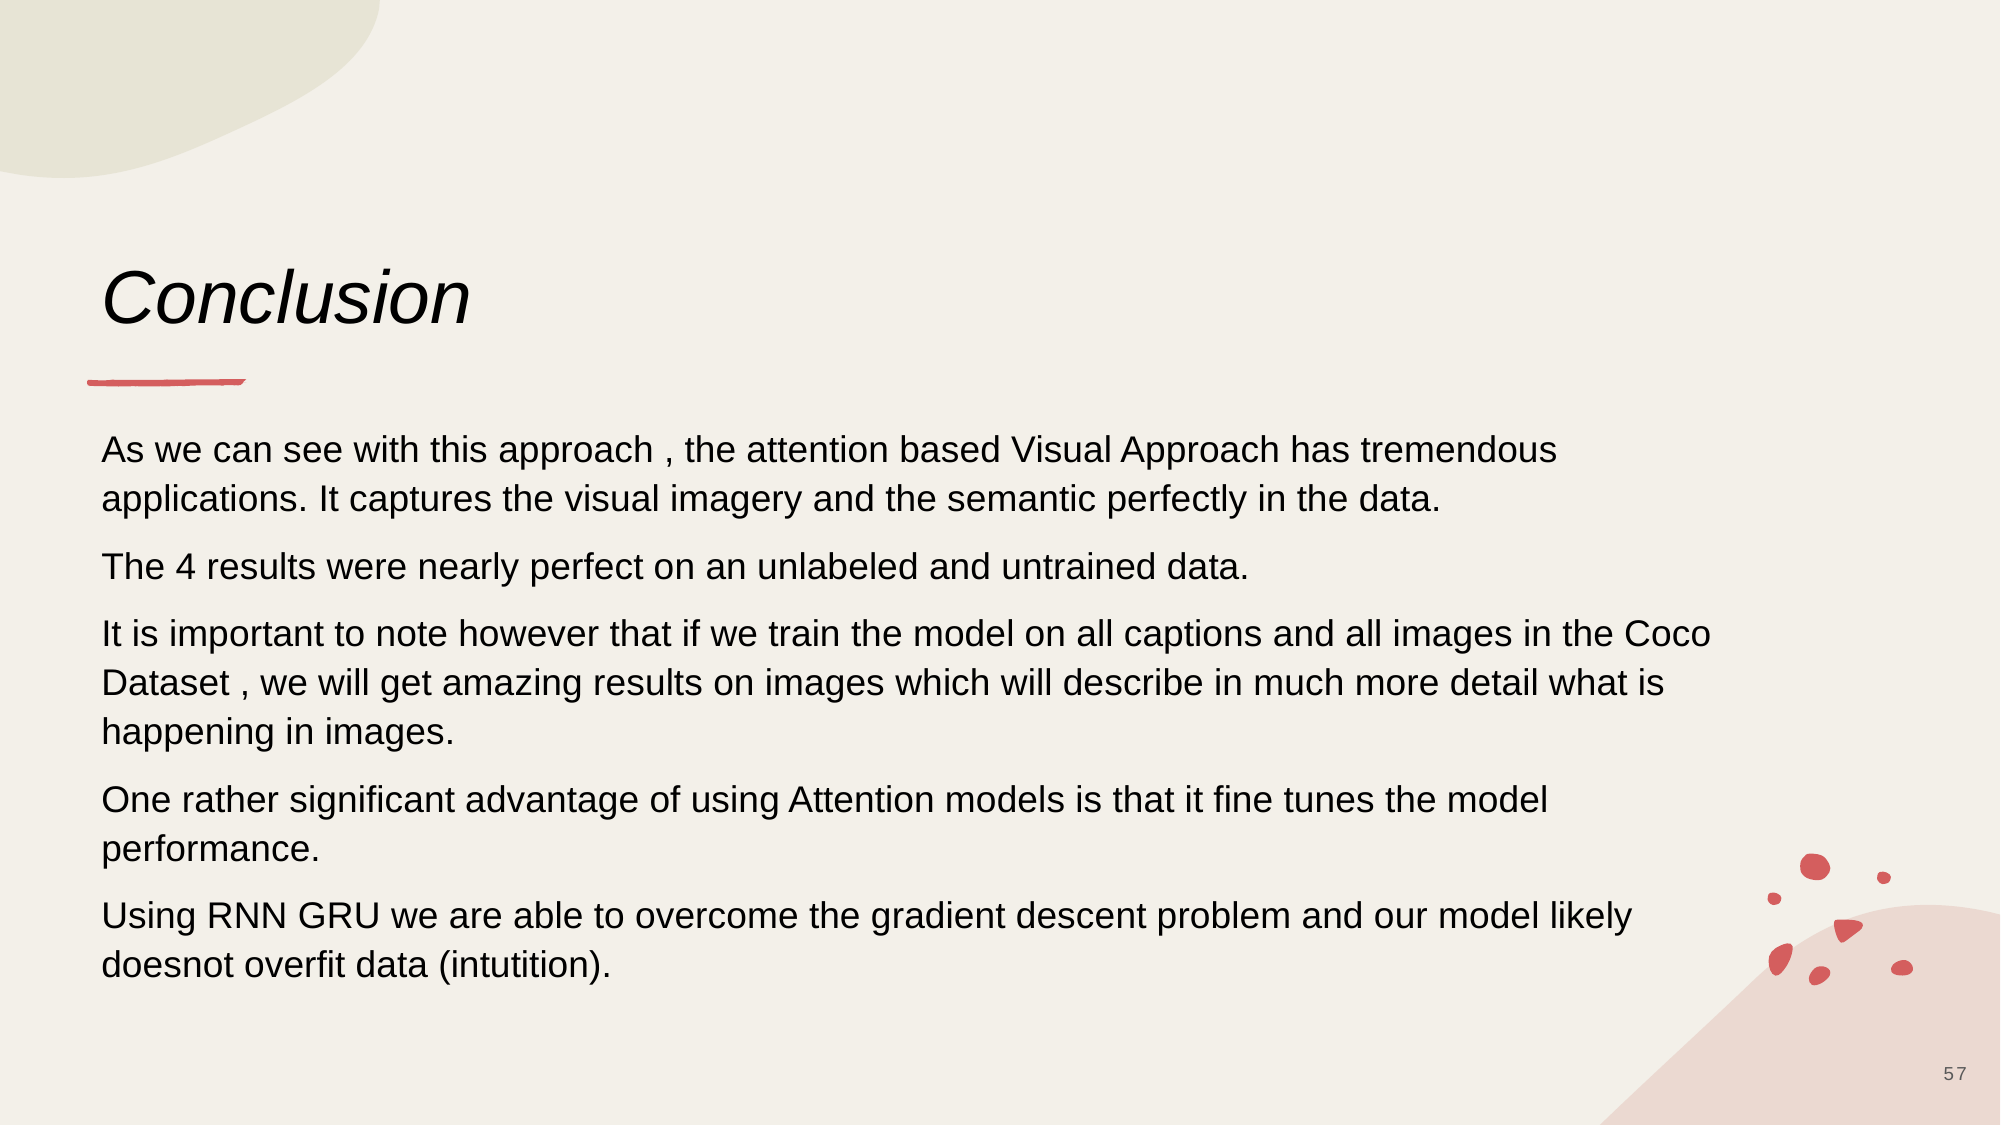

# Conclusion
As we can see with this approach , the attention based Visual Approach has tremendous applications. It captures the visual imagery and the semantic perfectly in the data.
The 4 results were nearly perfect on an unlabeled and untrained data.
It is important to note however that if we train the model on all captions and all images in the Coco Dataset , we will get amazing results on images which will describe in much more detail what is happening in images.
One rather significant advantage of using Attention models is that it fine tunes the model performance.
Using RNN GRU we are able to overcome the gradient descent problem and our model likely doesnot overfit data (intutition).

57